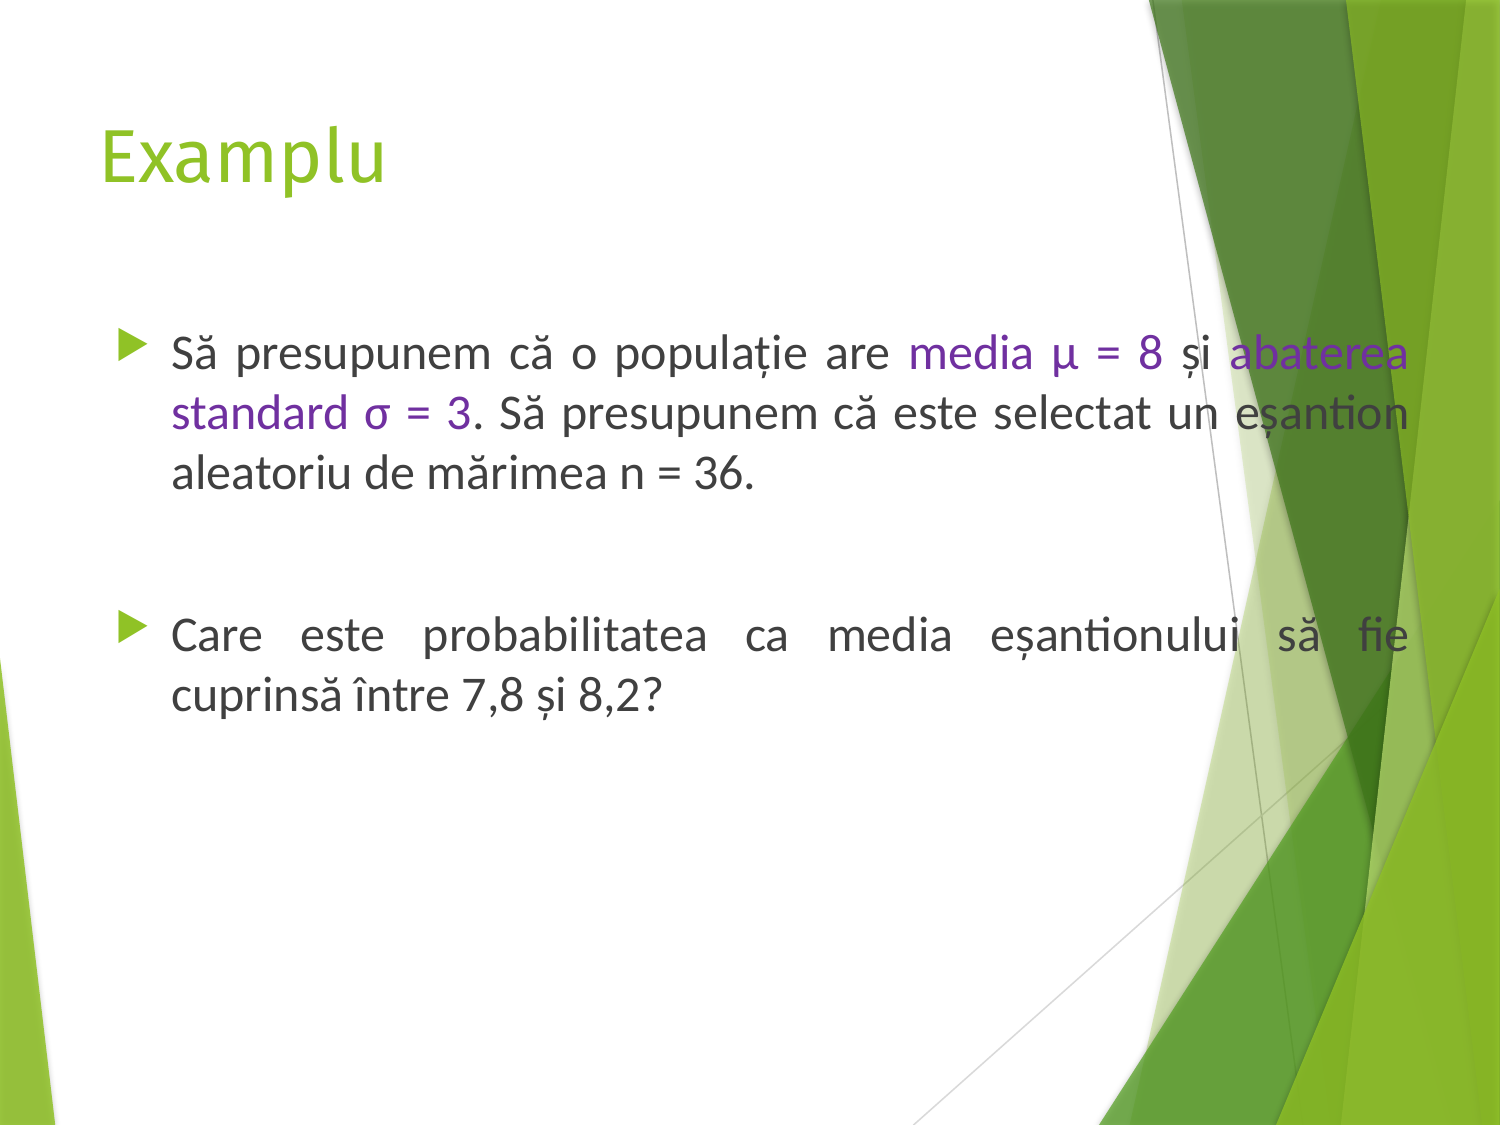

Examplu
Să presupunem că o populație are media μ = 8 și abaterea standard σ = 3. Să presupunem că este selectat un eșantion aleatoriu de mărimea n = 36.

Care este probabilitatea ca media eșantionului să fie cuprinsă între 7,8 și 8,2?